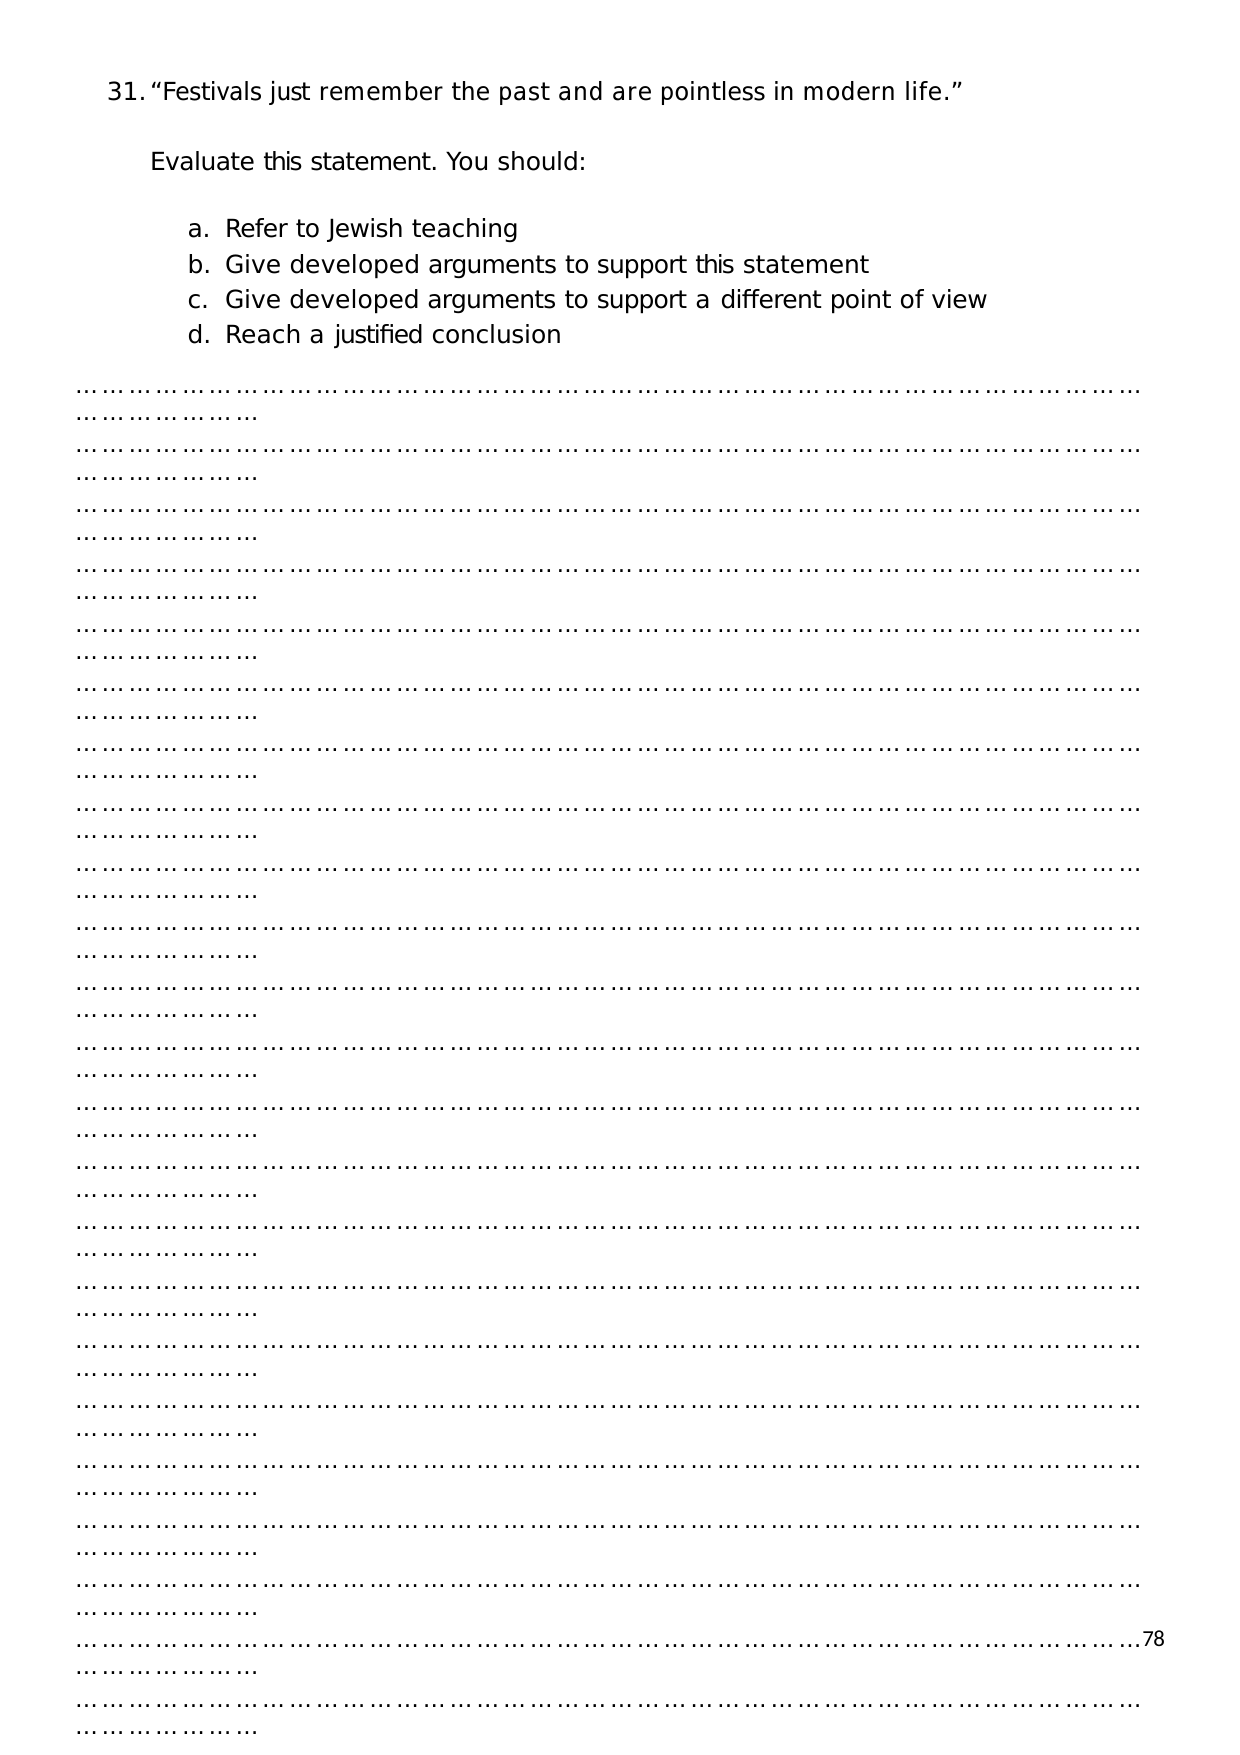

“Festivals just remember the past and are pointless in modern life.”

Evaluate this statement. You should:

Refer to Jewish teaching
Give developed arguments to support this statement
Give developed arguments to support a different point of view
Reach a justified conclusion
……………………………………………………………………………………………………………………………
……………………………………………………………………………………………………………………………
……………………………………………………………………………………………………………………………
……………………………………………………………………………………………………………………………
……………………………………………………………………………………………………………………………
……………………………………………………………………………………………………………………………
……………………………………………………………………………………………………………………………
……………………………………………………………………………………………………………………………
……………………………………………………………………………………………………………………………
……………………………………………………………………………………………………………………………
……………………………………………………………………………………………………………………………
……………………………………………………………………………………………………………………………
……………………………………………………………………………………………………………………………
……………………………………………………………………………………………………………………………
……………………………………………………………………………………………………………………………
……………………………………………………………………………………………………………………………
……………………………………………………………………………………………………………………………
……………………………………………………………………………………………………………………………
……………………………………………………………………………………………………………………………
……………………………………………………………………………………………………………………………
……………………………………………………………………………………………………………………………
……………………………………………………………………………………………………………………………
……………………………………………………………………………………………………………………………
……………………………………………………………………………………………………………………………
……………………………………………………………………………………………………………………………
……………………………………………………………………………………………………………………………
……………………………………………………………………………………………………………………………
……………………………………………………………………………………………………………………………
……………………………………………………………………………………………………………………………
……………………………………………………………………………………………………………………………
……………………………………………………………………………………………………………………………
……………………………………………………………………………………………………………………………
……………………………………………………………………………………………………………………………
……………………………………………………………………………………………………………………………
……………………………………………………………………………………………………………………………
……………………………………………………………………………………………………………………………
……………………………………………………………………………………………………………………………
78